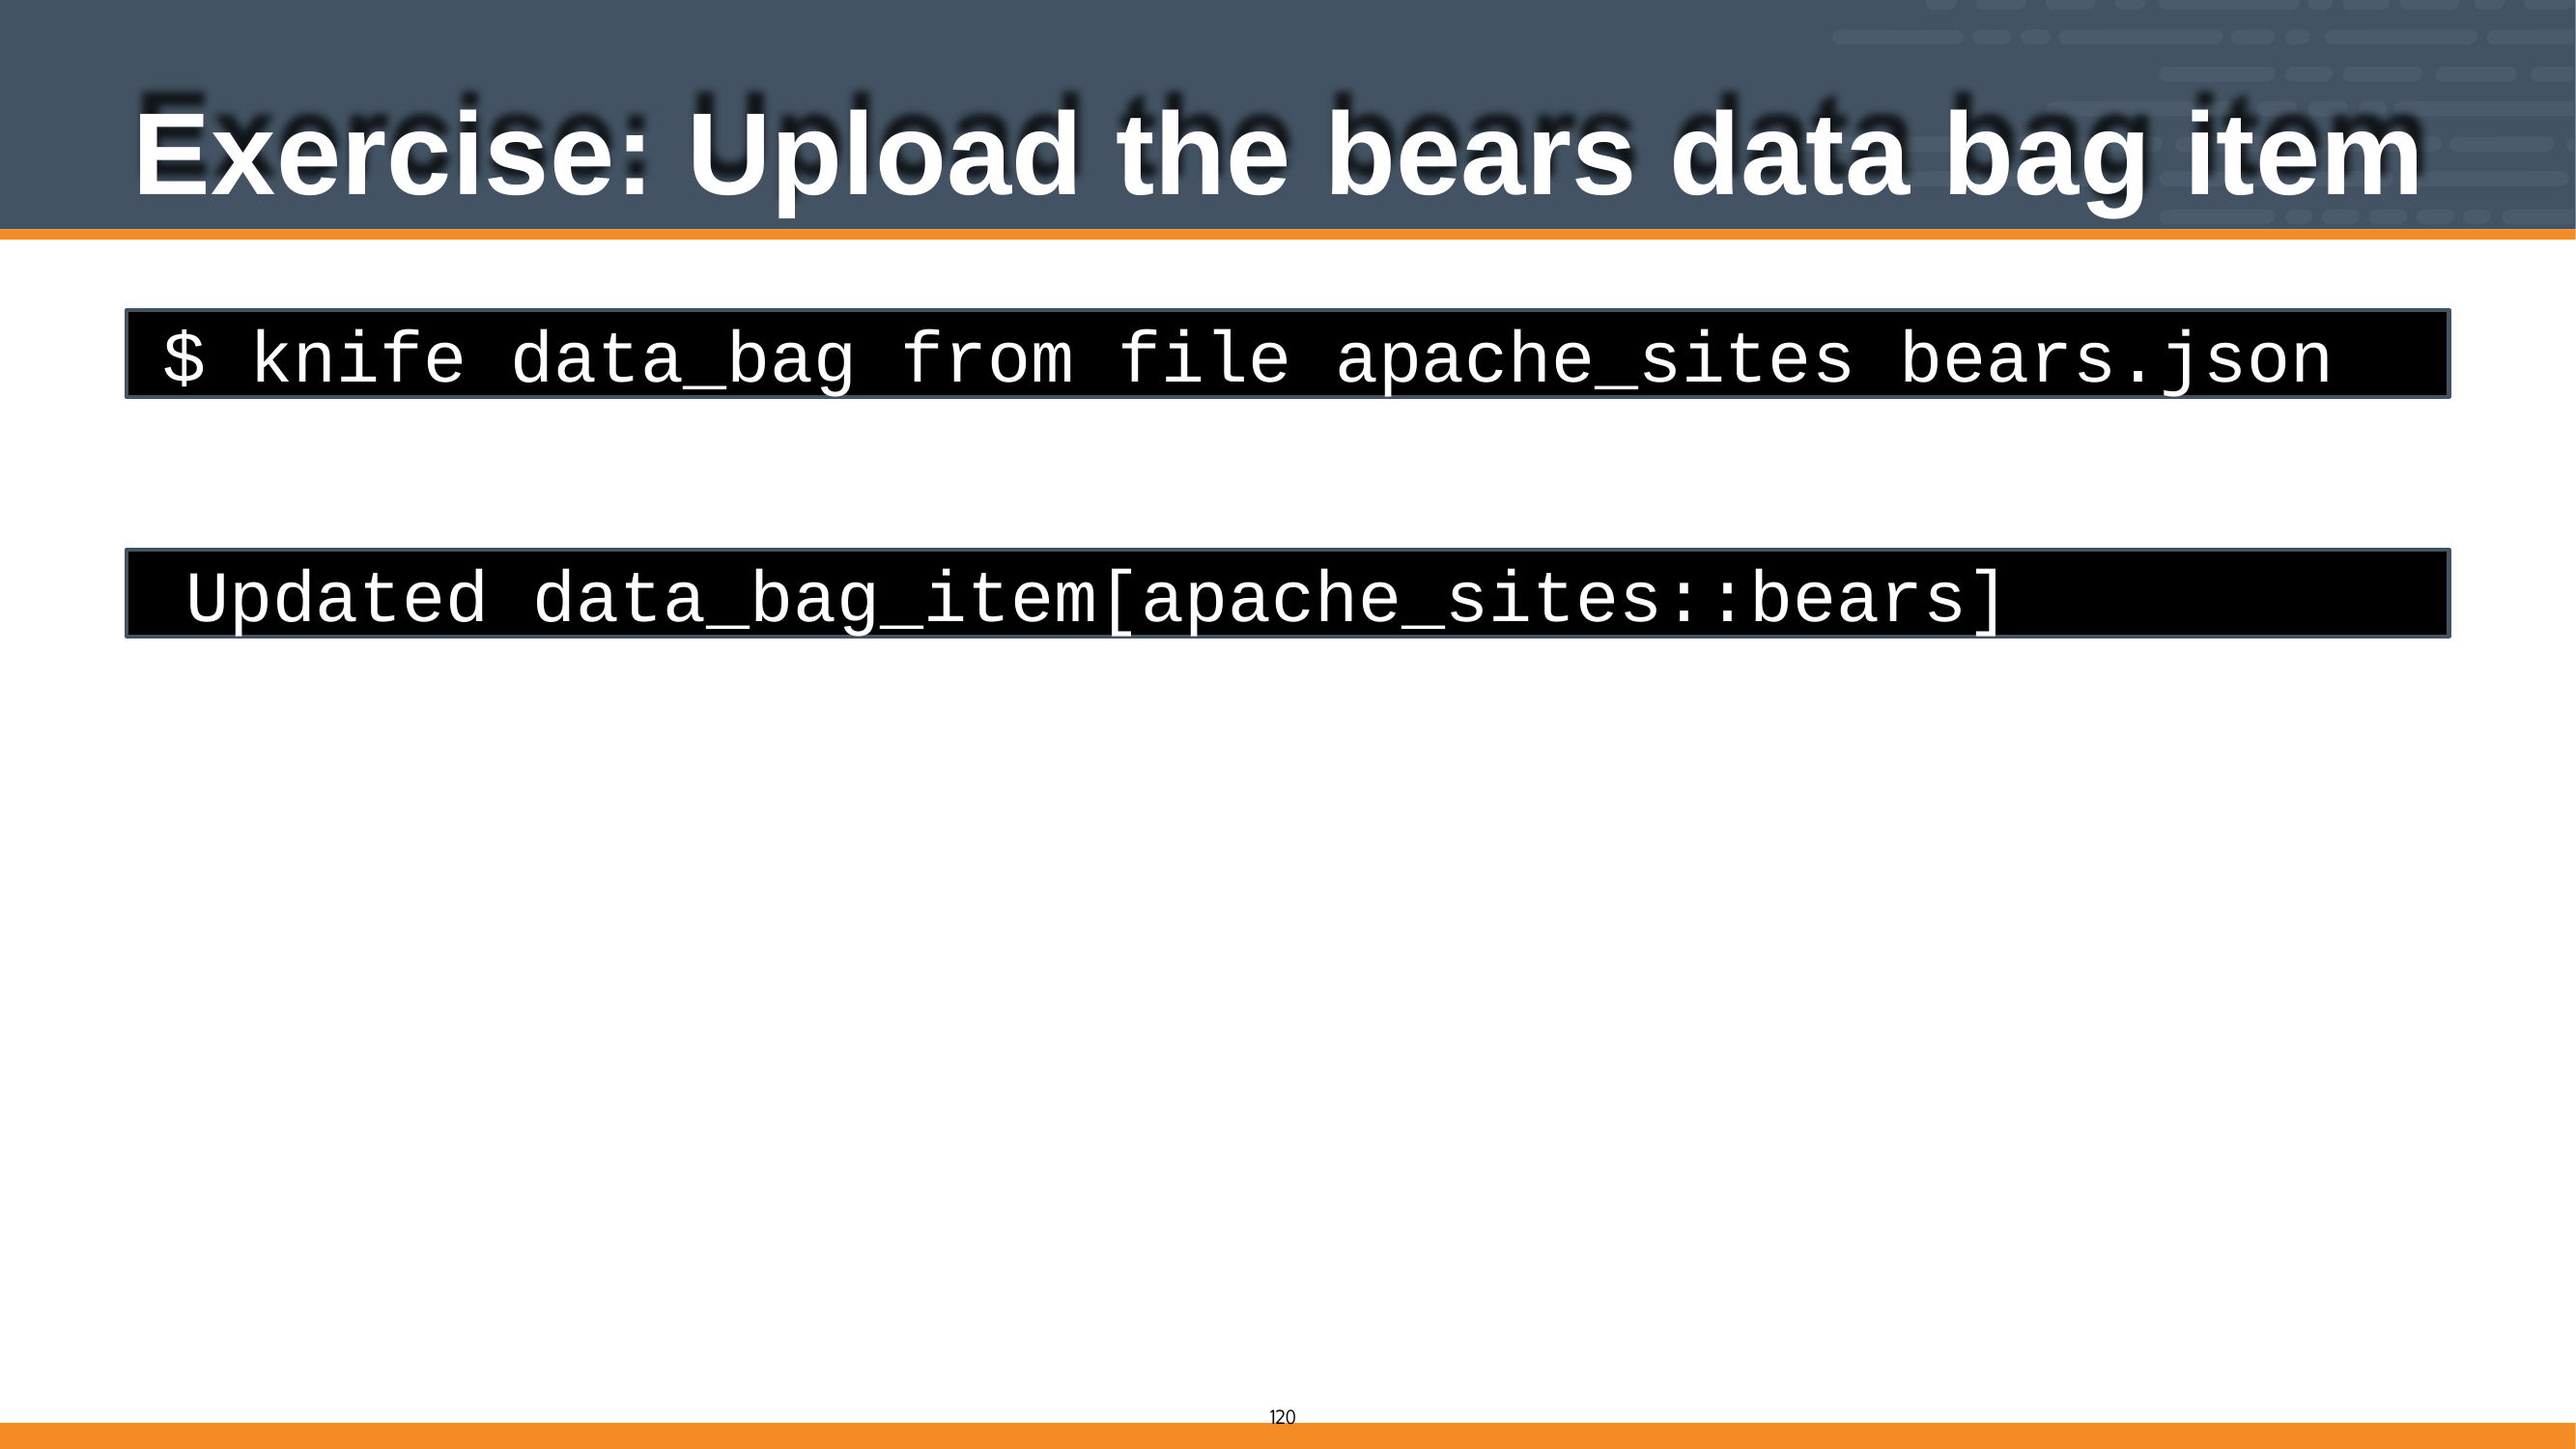

# Exercise: Upload the bears data bag item

$ knife data_bag from file apache_sites bears.json
Updated data_bag_item[apache_sites::bears]
120